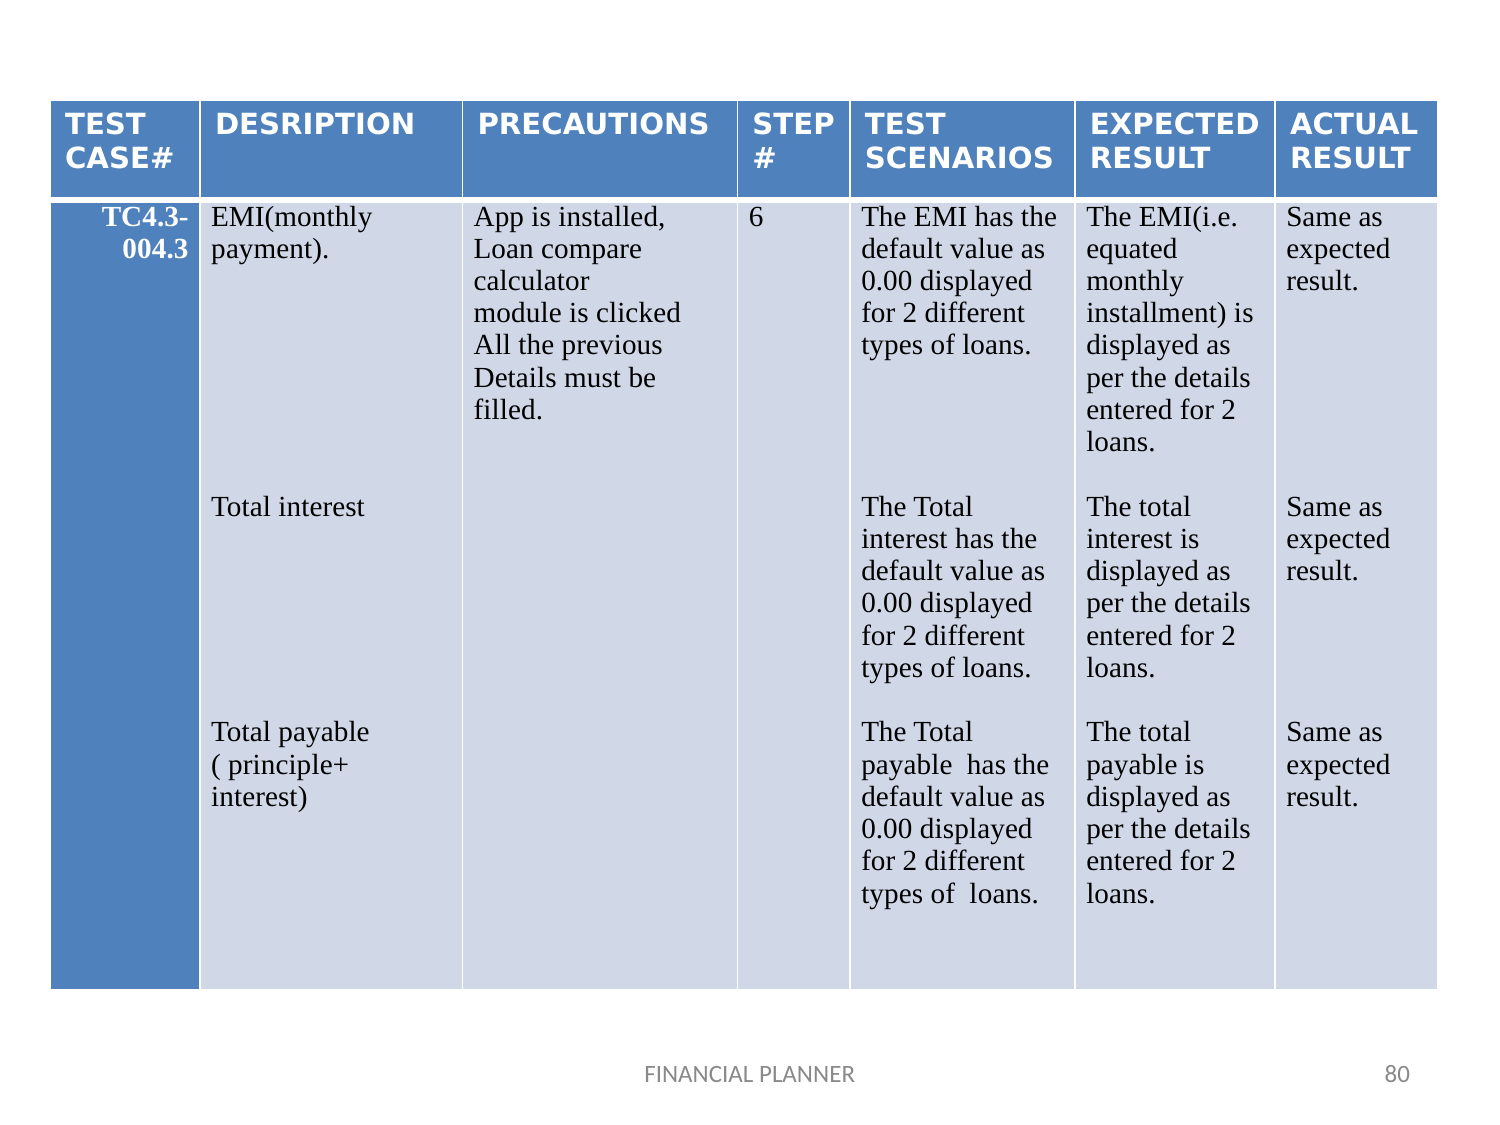

#
| TEST CASE# | DESRIPTION | PRECAUTIONS | STEP# | TEST SCENARIOS | EXPECTED RESULT | ACTUAL RESULT |
| --- | --- | --- | --- | --- | --- | --- |
| TC4.3-004.3 | EMI(monthly payment). Total interest Total payable ( principle+ interest) | App is installed, Loan compare calculator module is clicked All the previous Details must be filled. | 6 | The EMI has the default value as 0.00 displayed for 2 different types of loans. The Total interest has the default value as 0.00 displayed for 2 different types of loans. The Total payable has the default value as 0.00 displayed for 2 different types of loans. | The EMI(i.e. equated monthly installment) is displayed as per the details entered for 2 loans. The total interest is displayed as per the details entered for 2 loans. The total payable is displayed as per the details entered for 2 loans. | Same as expected result. Same as expected result. Same as expected result. |
FINANCIAL PLANNER
80